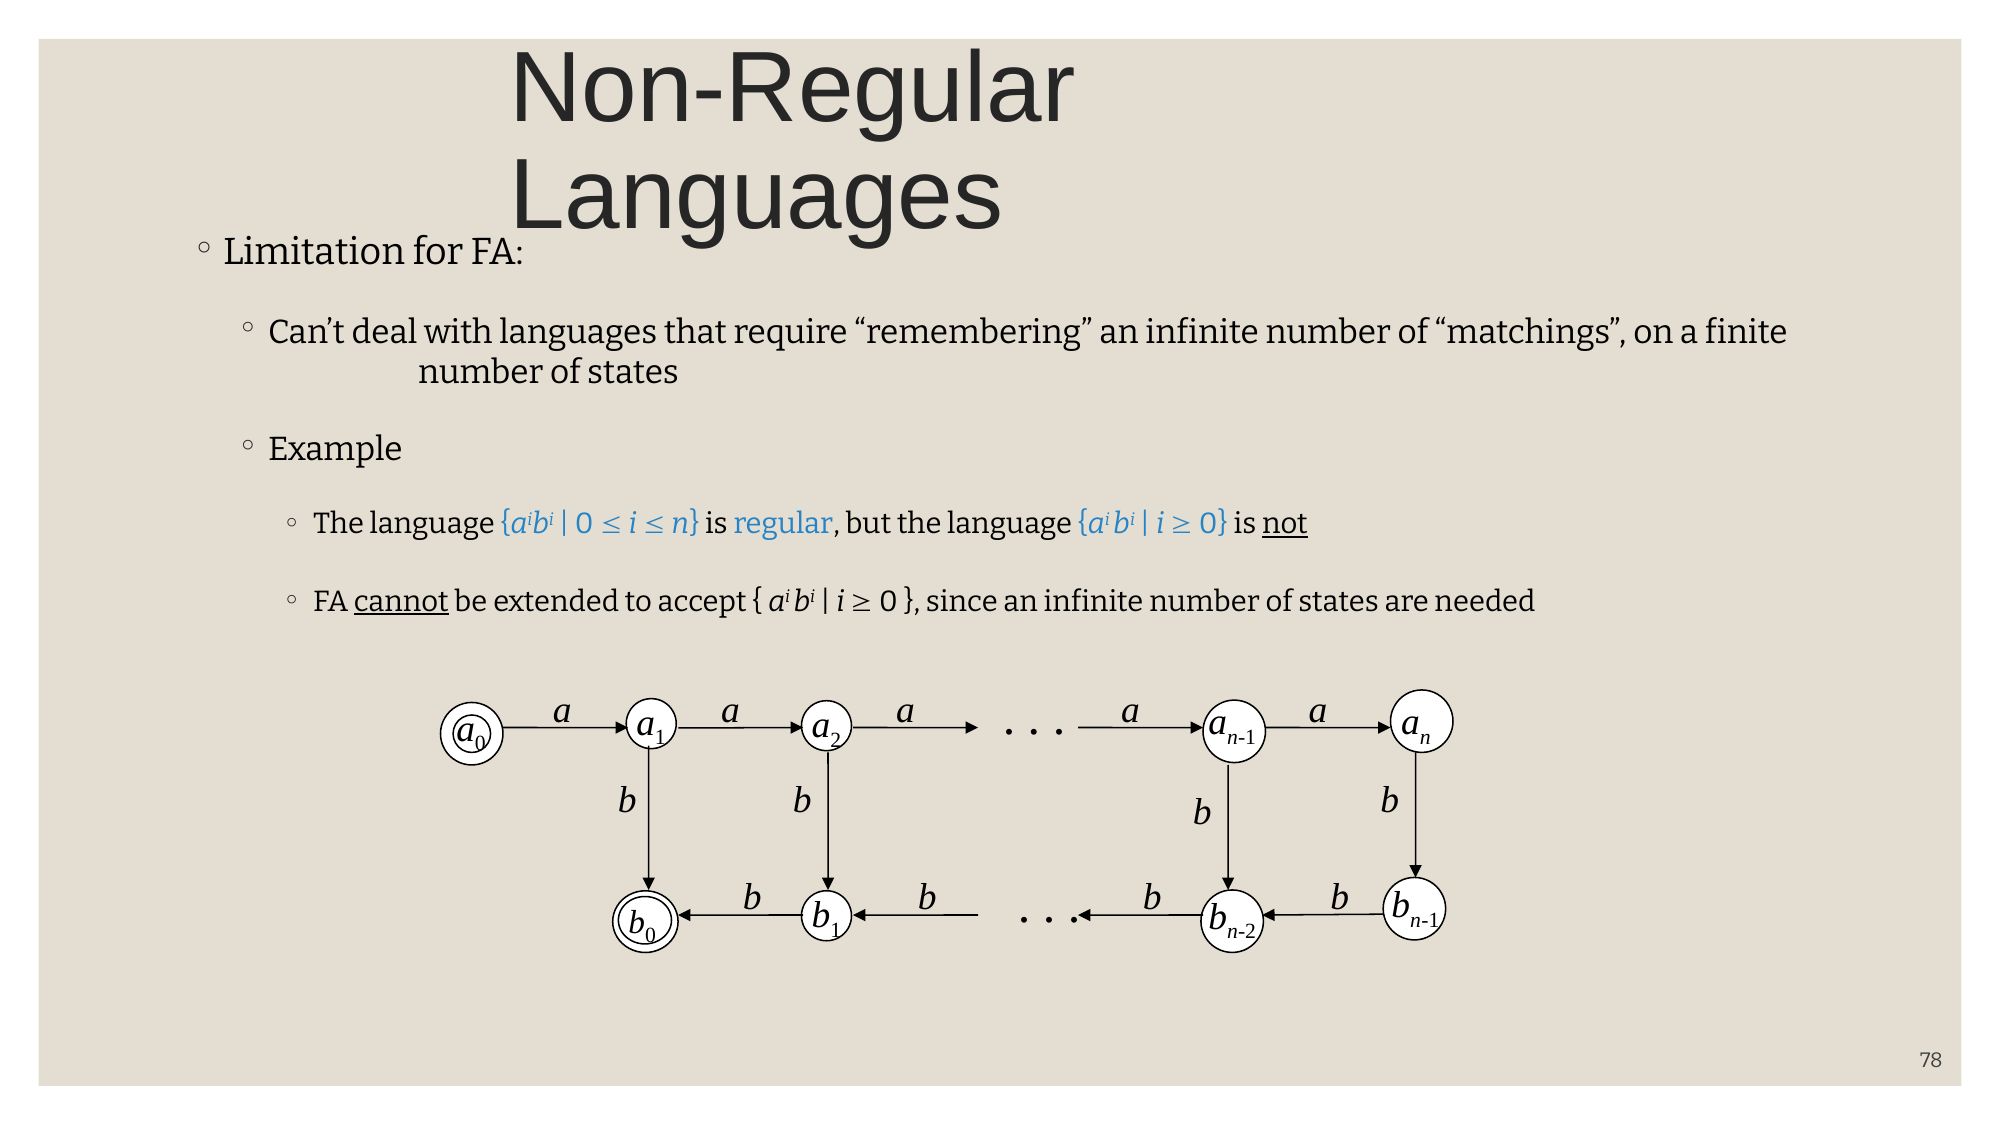

# Non-Regular Languages
Limitation for FA:
Can’t deal with languages that require “remembering” an infinite number of “matchings”, on a finite 	number of states
Example
The language {aibi | 0 ≤ i ≤ n} is regular, but the language {ai bi | i ≥ 0} is not
FA cannot be extended to accept { ai bi | i ≥ 0 }, since an infinite number of states are needed

a
a
a
. . .
a
a
an-1
an

a0
a1

a2
>

b
b
b
b
b
b
. . .
b
b
bn-1

bn-2
b0

b1

78